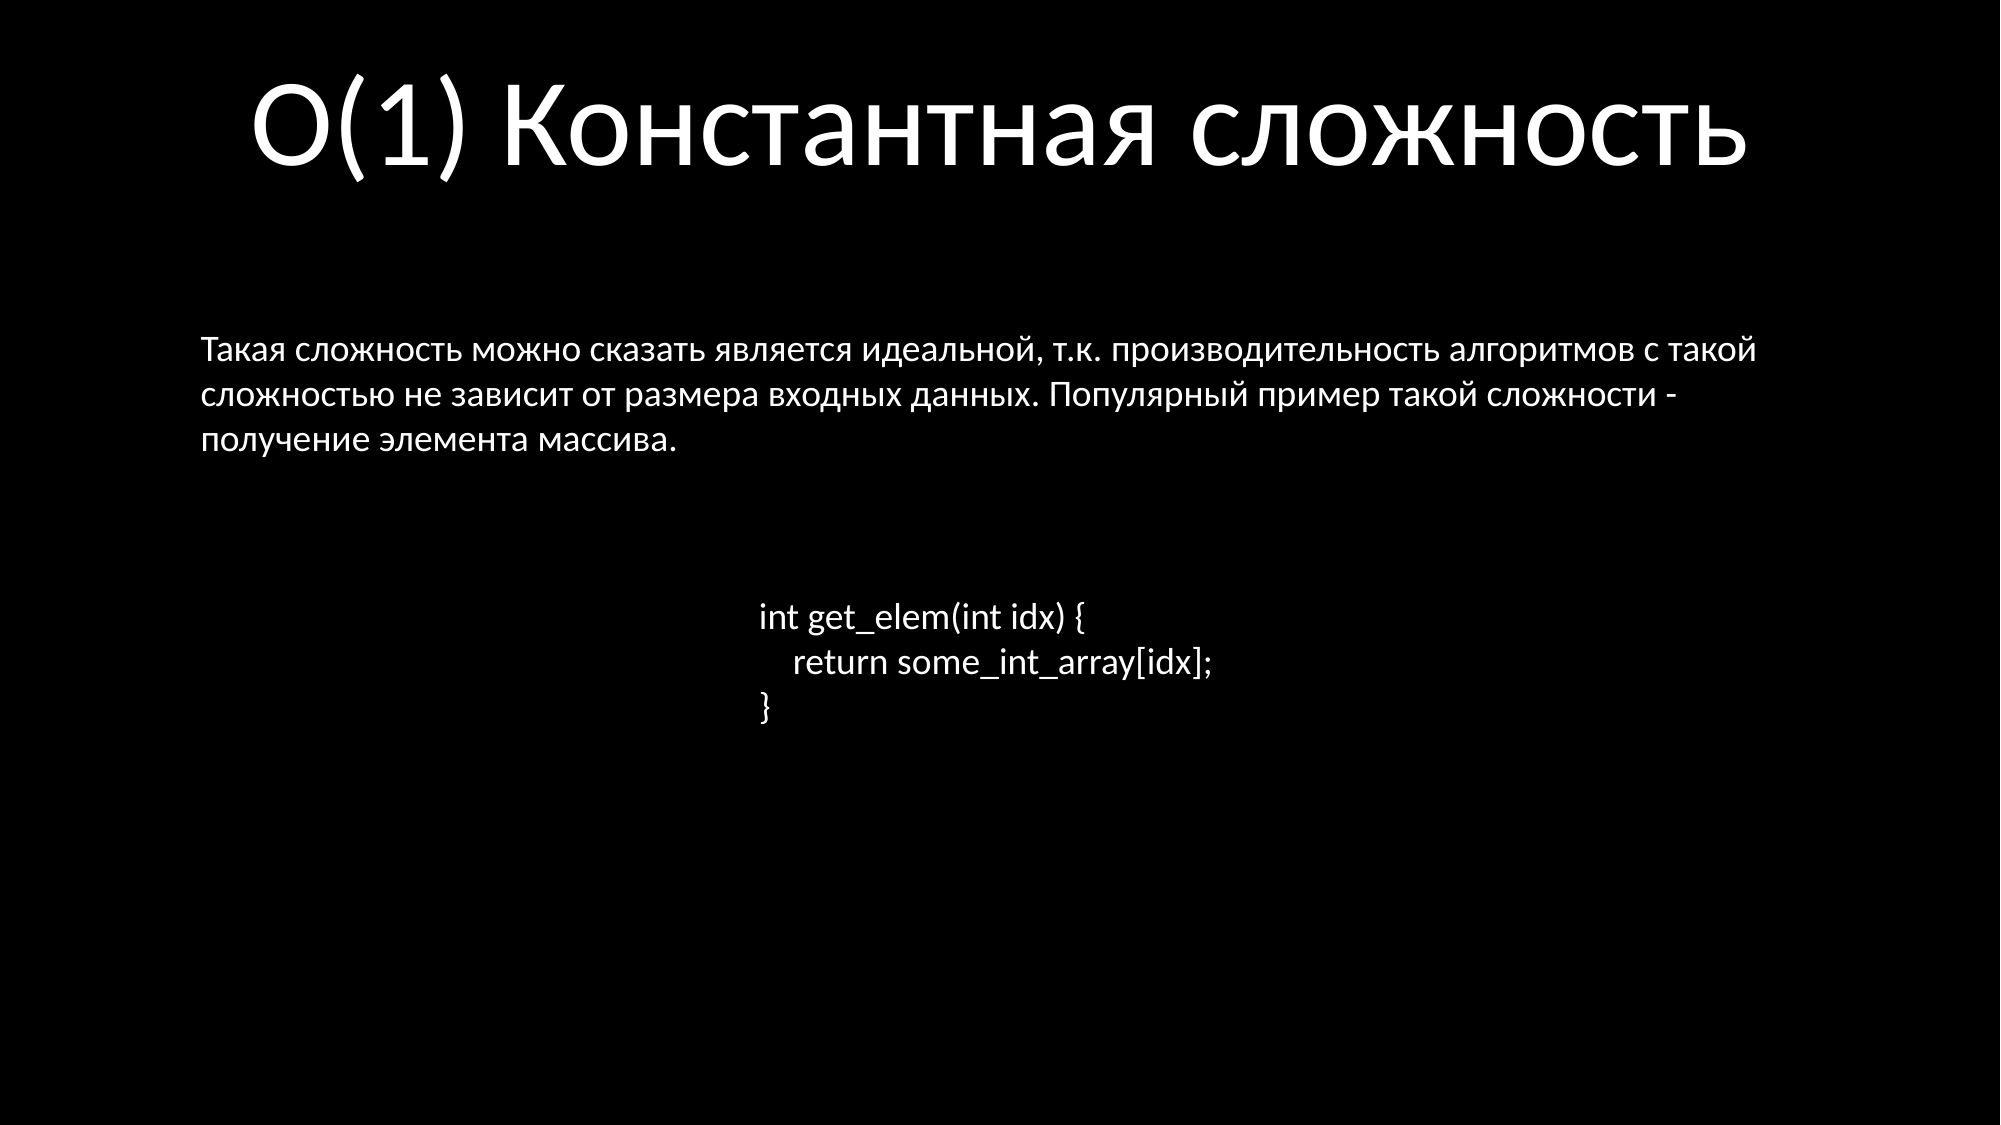

O(1) Константная сложность
Такая сложность можно сказать является идеальной, т.к. производительность алгоритмов с такой сложностью не зависит от размера входных данных. Популярный пример такой сложности - получение элемента массива.
int get_elem(int idx) {
    return some_int_array[idx];
}